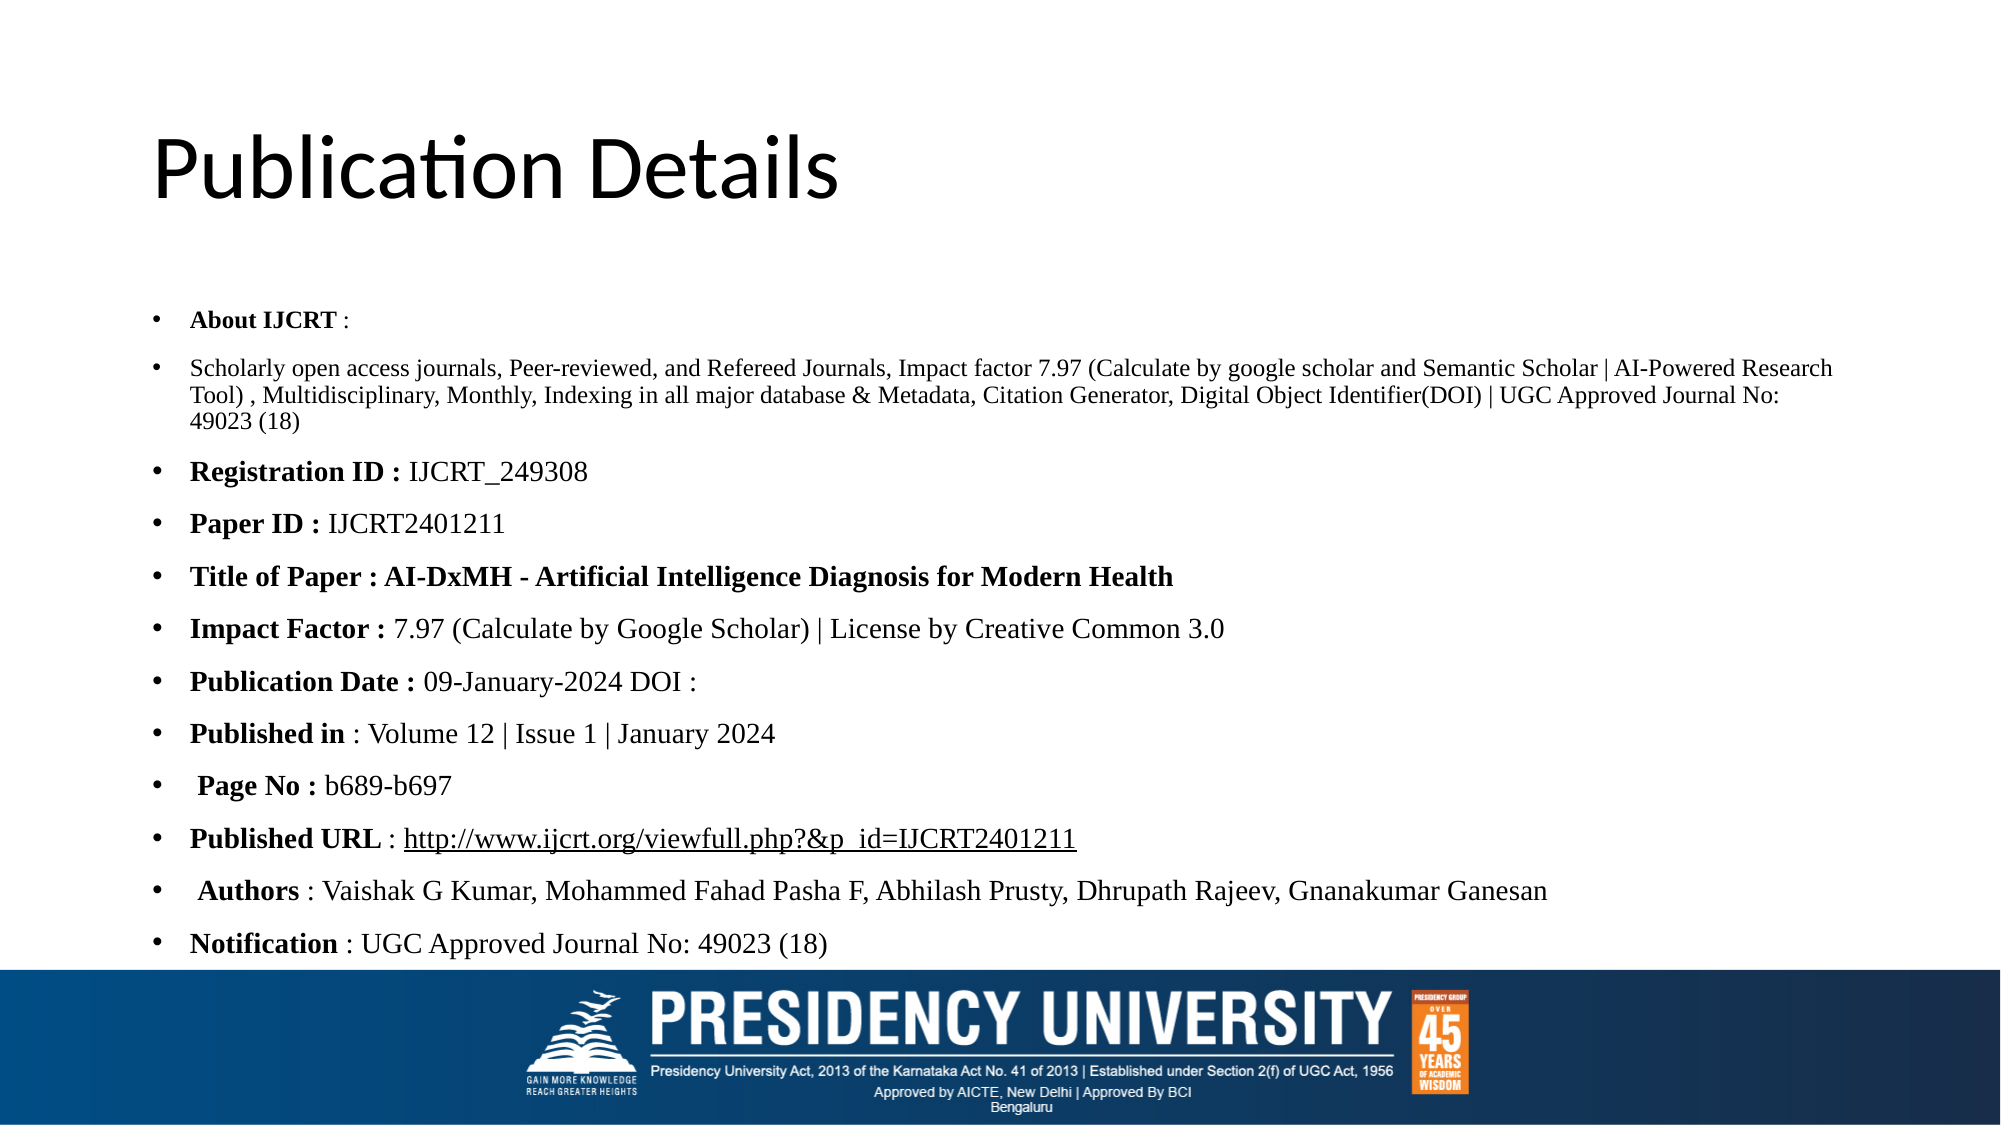

# Publication Details
About IJCRT :
Scholarly open access journals, Peer-reviewed, and Refereed Journals, Impact factor 7.97 (Calculate by google scholar and Semantic Scholar | AI-Powered Research Tool) , Multidisciplinary, Monthly, Indexing in all major database & Metadata, Citation Generator, Digital Object Identifier(DOI) | UGC Approved Journal No: 49023 (18)
Registration ID : IJCRT_249308
Paper ID : IJCRT2401211
Title of Paper : AI-DxMH - Artificial Intelligence Diagnosis for Modern Health
Impact Factor : 7.97 (Calculate by Google Scholar) | License by Creative Common 3.0
Publication Date : 09-January-2024 DOI :
Published in : Volume 12 | Issue 1 | January 2024
 Page No : b689-b697
Published URL : http://www.ijcrt.org/viewfull.php?&p_id=IJCRT2401211
 Authors : Vaishak G Kumar, Mohammed Fahad Pasha F, Abhilash Prusty, Dhrupath Rajeev, Gnanakumar Ganesan
Notification : UGC Approved Journal No: 49023 (18)